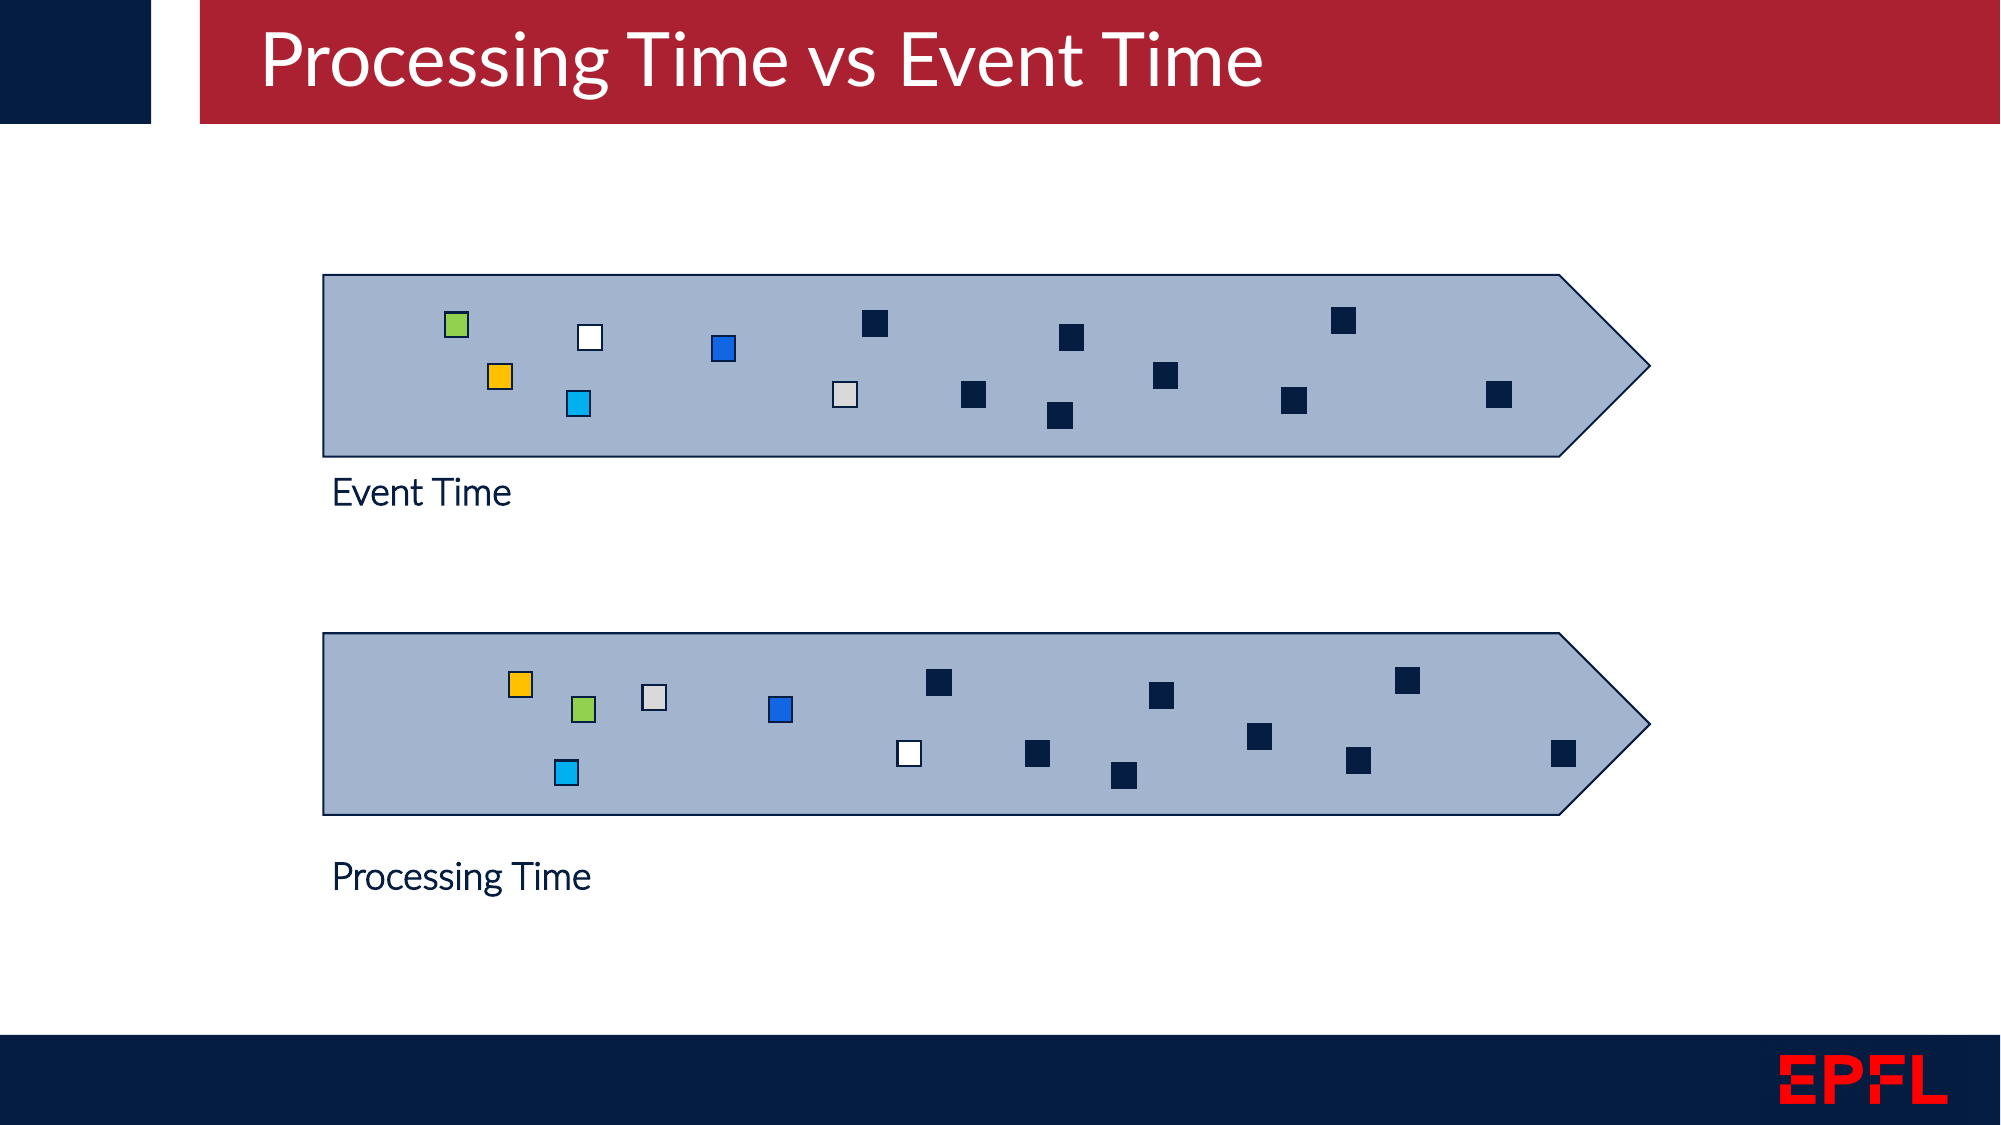

# Processing Time vs Event Time

Event Time

Processing Time